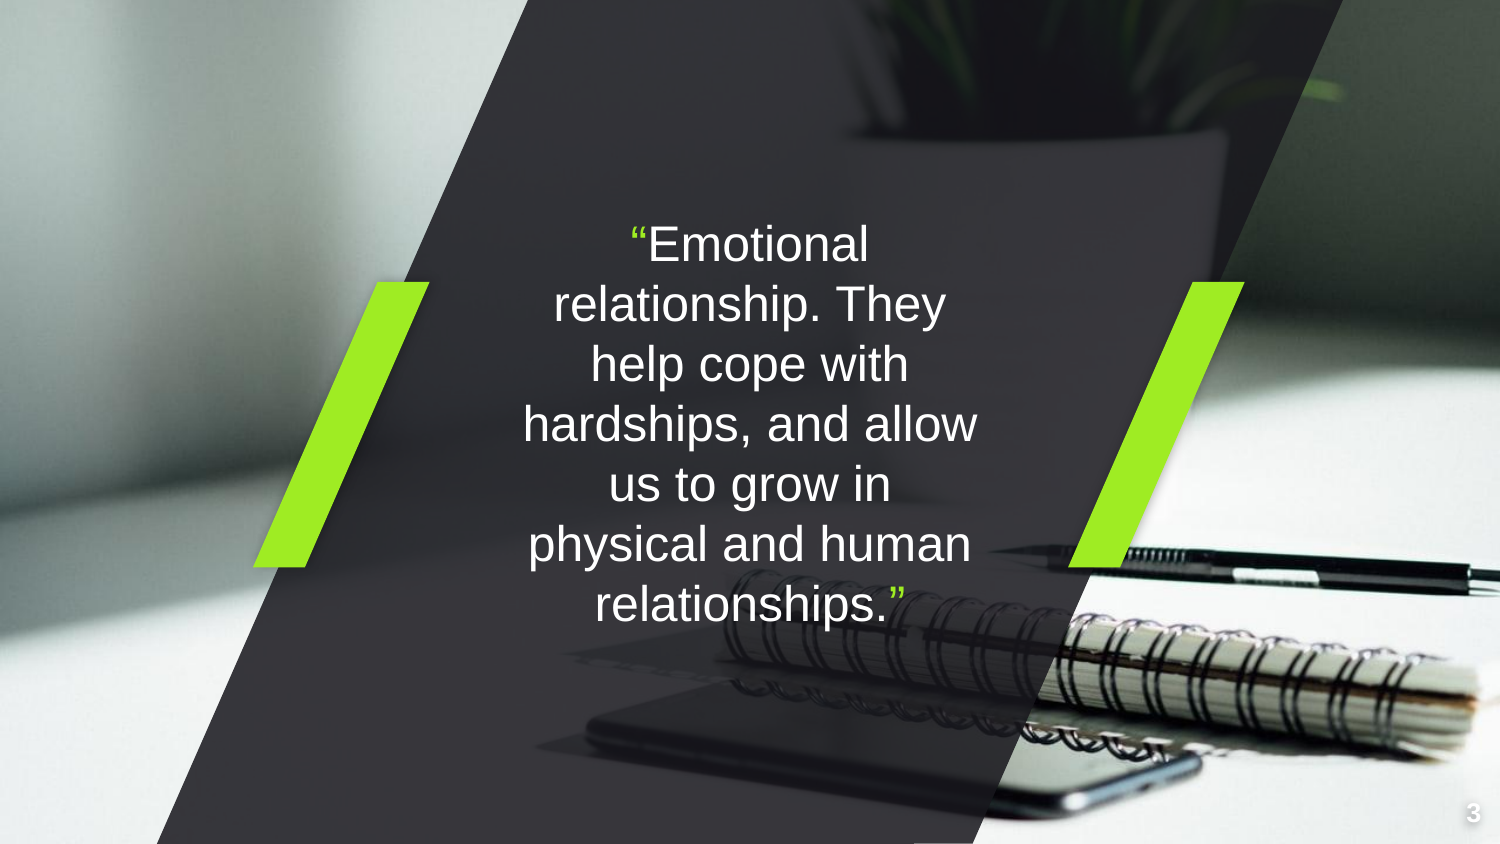

“Emotional relationship. They help cope with hardships, and allow us to grow in physical and human relationships.”
3